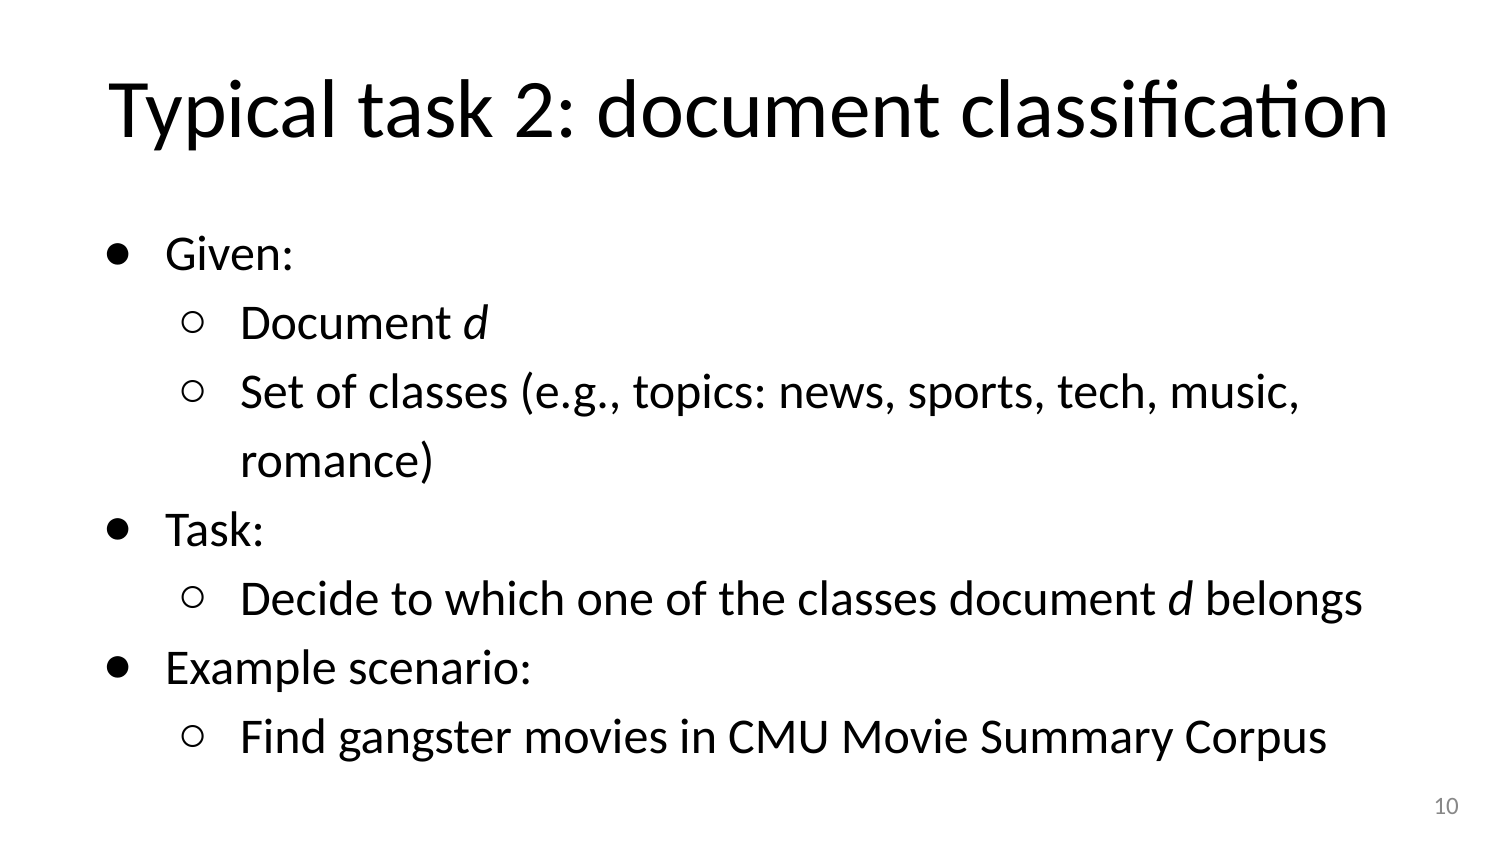

# Typical task 2: document classification
Given:
Document d
Set of classes (e.g., topics: news, sports, tech, music, romance)
Task:
Decide to which one of the classes document d belongs
Example scenario:
Find gangster movies in CMU Movie Summary Corpus
10